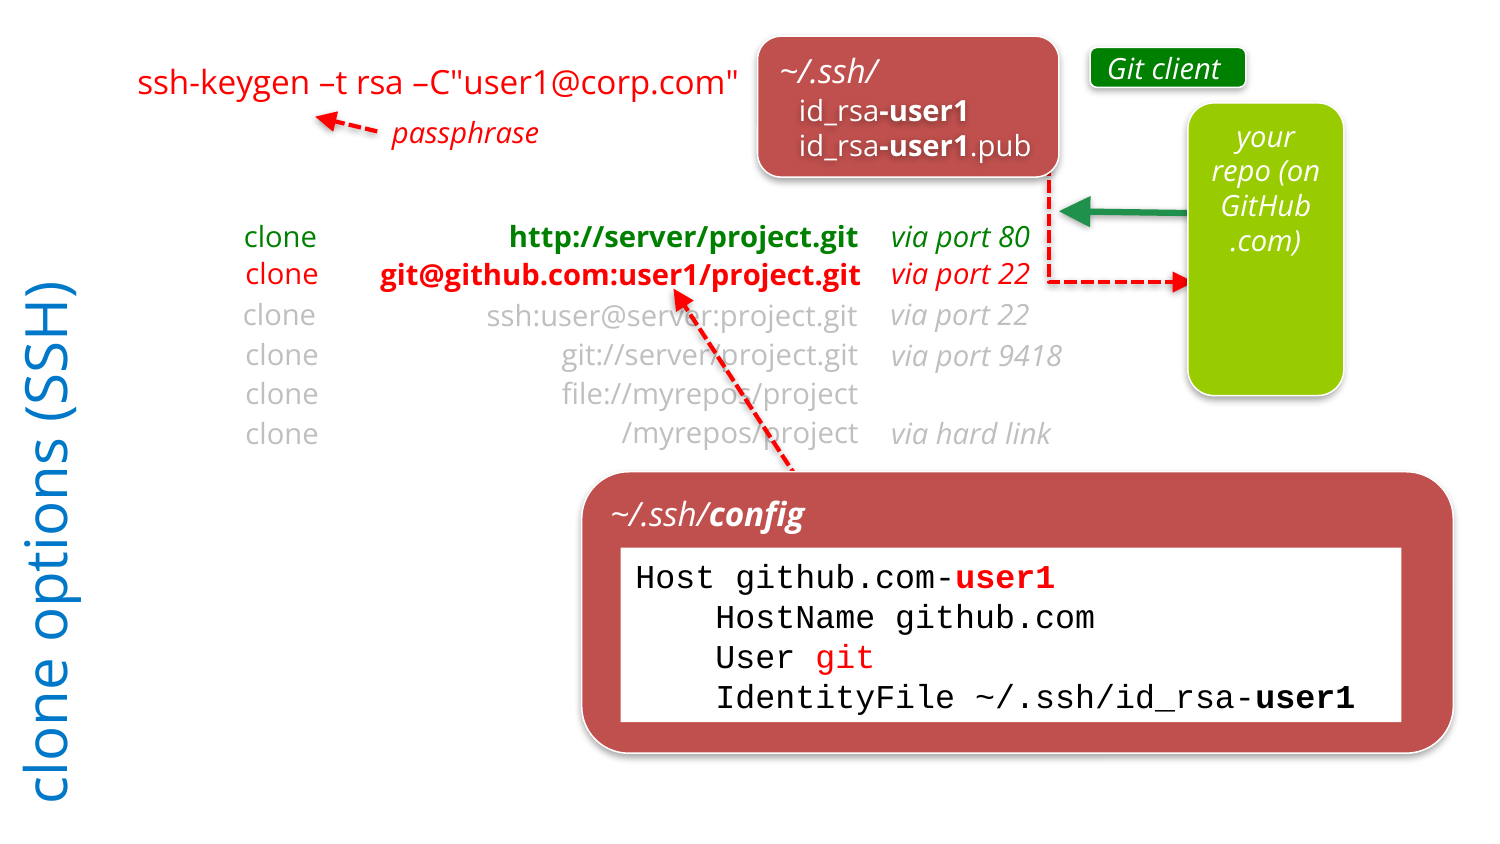

~/.ssh/
Git client
ssh-keygen –t rsa –C"user1@corp.com"
id_rsa-user1
id_rsa-user1.pub
your
repo (on
GitHub
.com)

passphrase
clone
via port 80
http://server/project.git
via port 22
clone
git@github.com:user1/project.git
via port 22
clone
ssh:user@server:project.git
git://server/project.git
clone
via port 9418
file://myrepos/project
clone
# clone options (SSH)
/myrepos/project
clone
via hard link
~/.ssh/config
Host github.com-user1
    HostName github.com
    User git
    IdentityFile ~/.ssh/id_rsa-user1